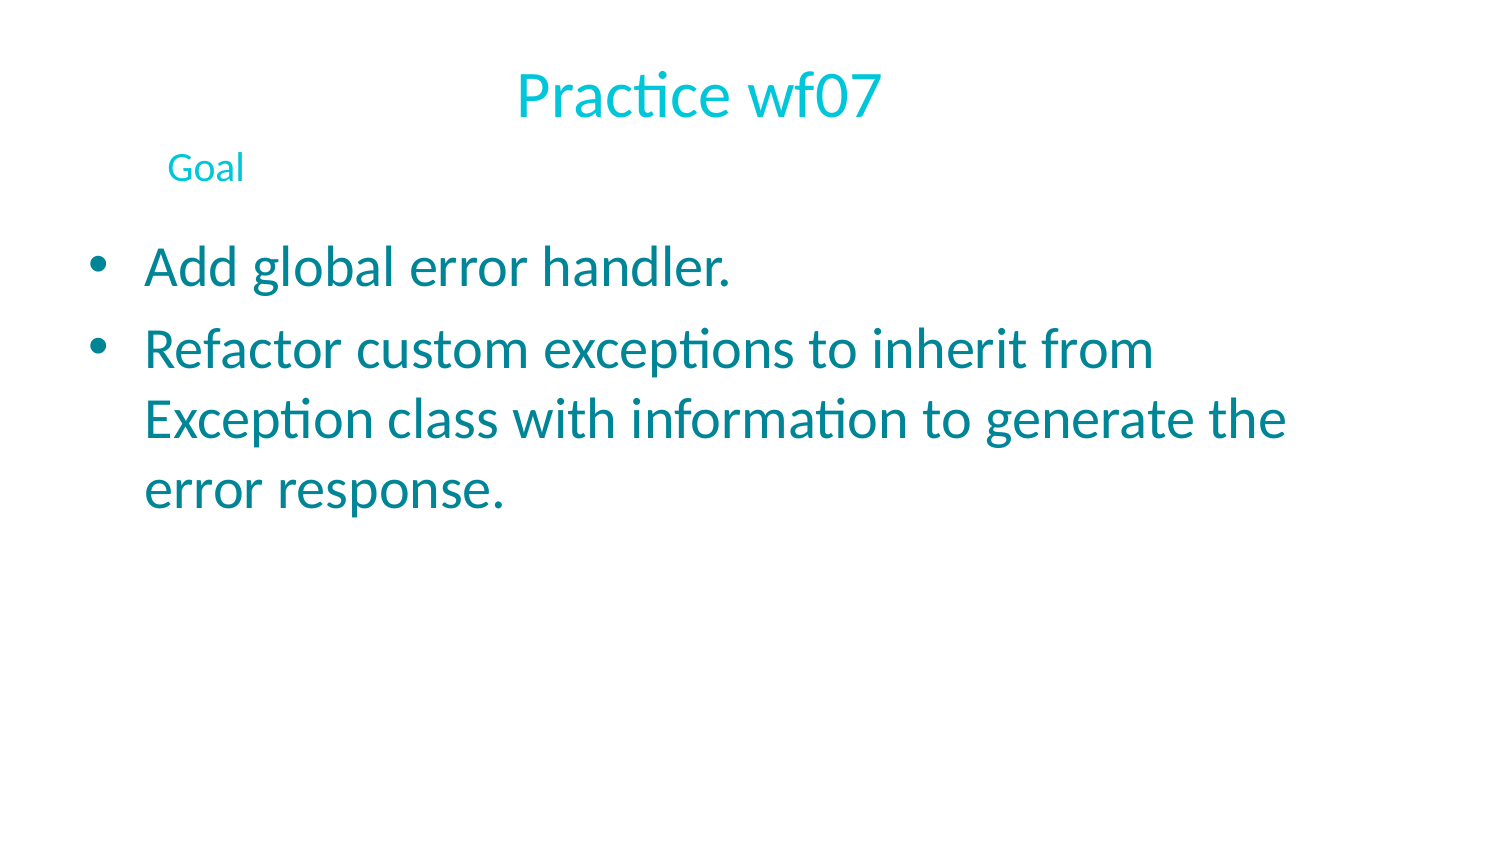

# Practice wf07
Goal
Add global error handler.
Refactor custom exceptions to inherit from Exception class with information to generate the error response.